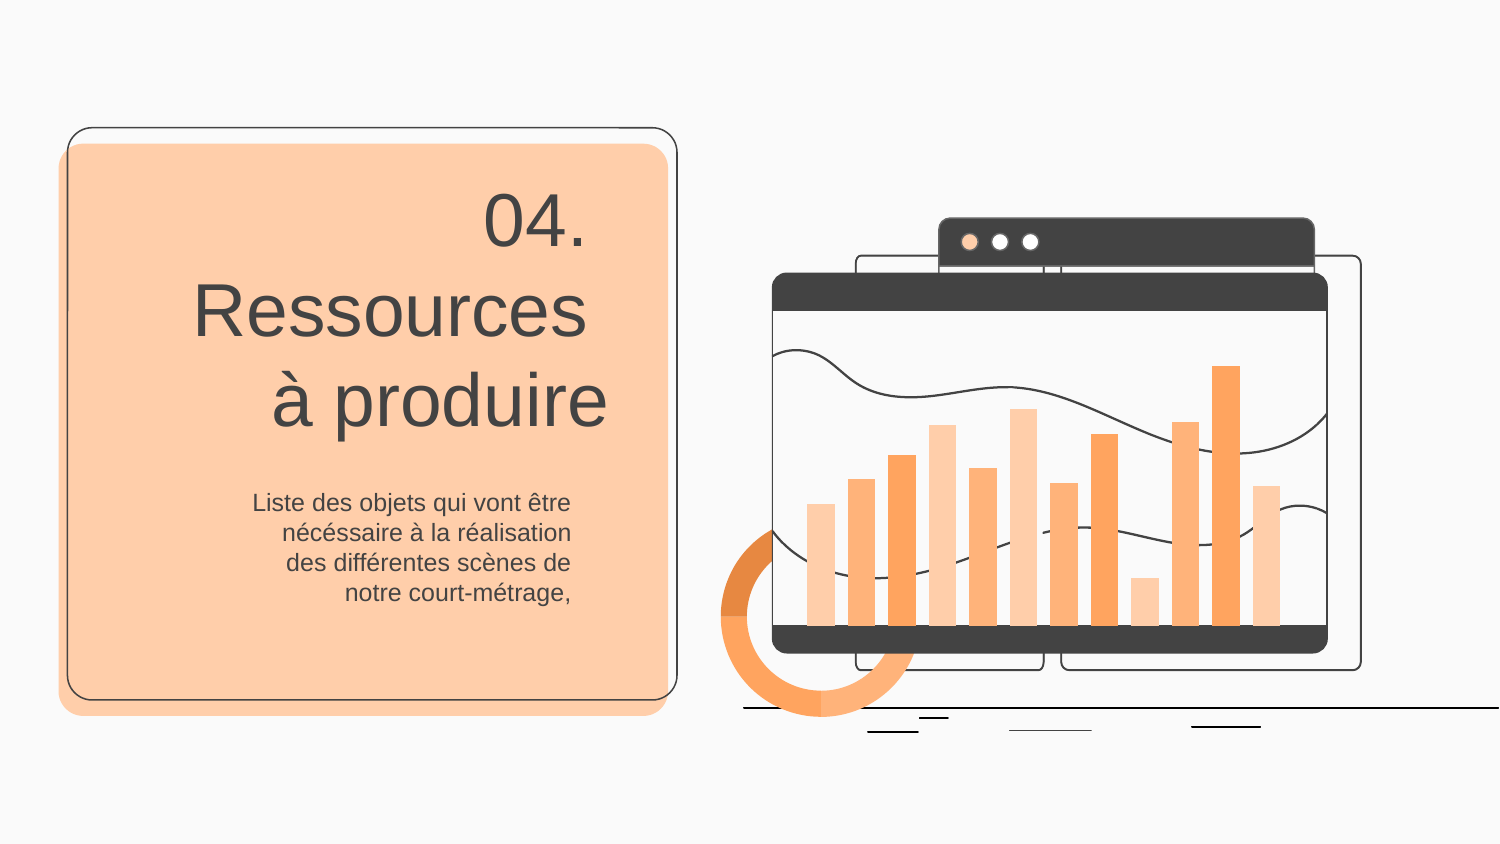

# 04. Ressources à produire
Liste des objets qui vont être nécéssaire à la réalisation des différentes scènes de notre court-métrage,